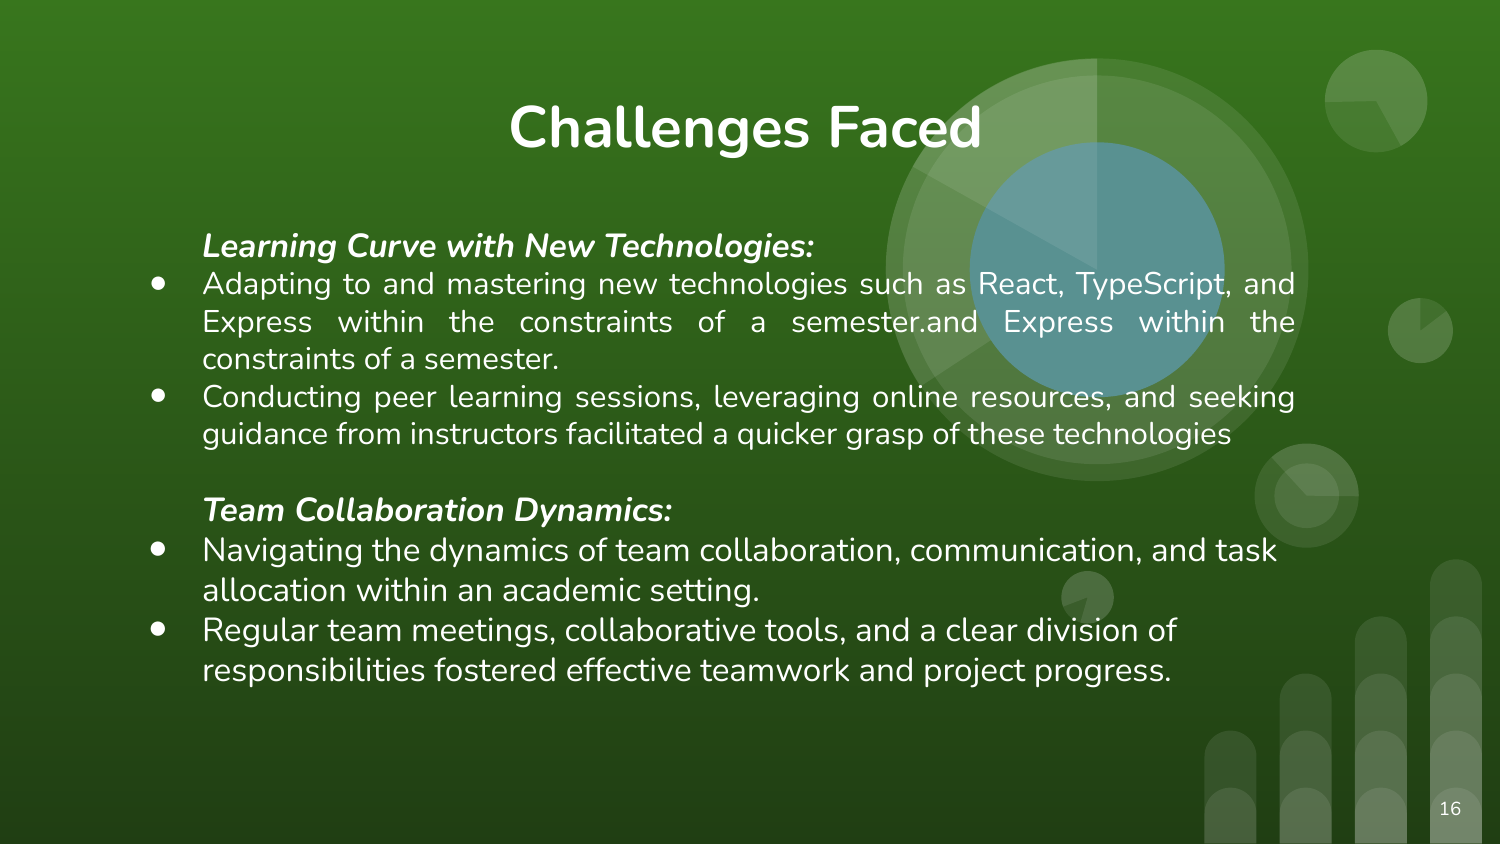

Challenges Faced
Learning Curve with New Technologies:
Adapting to and mastering new technologies such as React, TypeScript, and Express within the constraints of a semester.and Express within the constraints of a semester.
Conducting peer learning sessions, leveraging online resources, and seeking guidance from instructors facilitated a quicker grasp of these technologies

Team Collaboration Dynamics:
Navigating the dynamics of team collaboration, communication, and task allocation within an academic setting.
Regular team meetings, collaborative tools, and a clear division of responsibilities fostered effective teamwork and project progress.
16